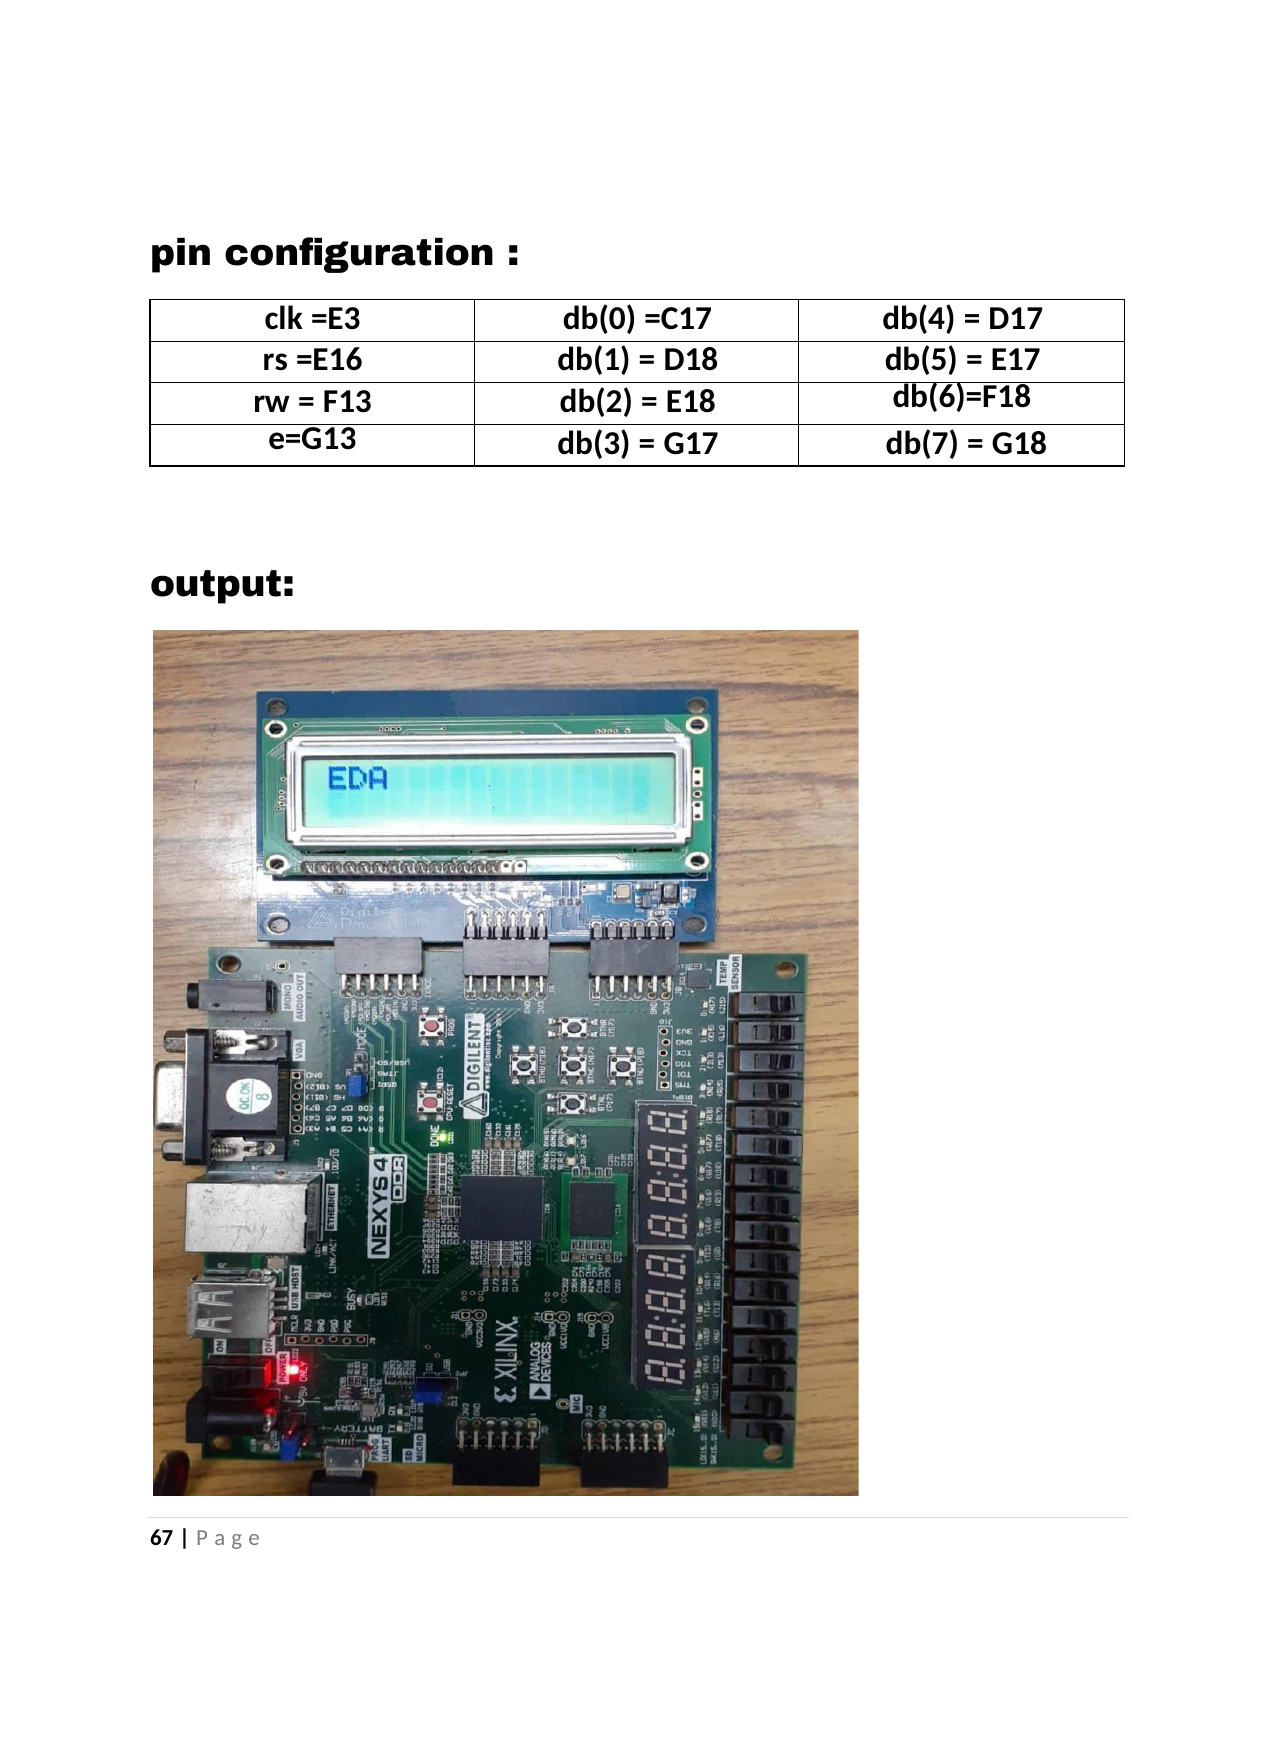

pin configuration :
| clk =E3 | db(0) =C17 | db(4) = D17 |
| --- | --- | --- |
| rs =E16 | db(1) = D18 | db(5) = E17 |
| rw = F13 | db(2) = E18 | db(6)=F18 |
| e=G13 | db(3) = G17 | db(7) = G18 |
output:

67 | P a g e